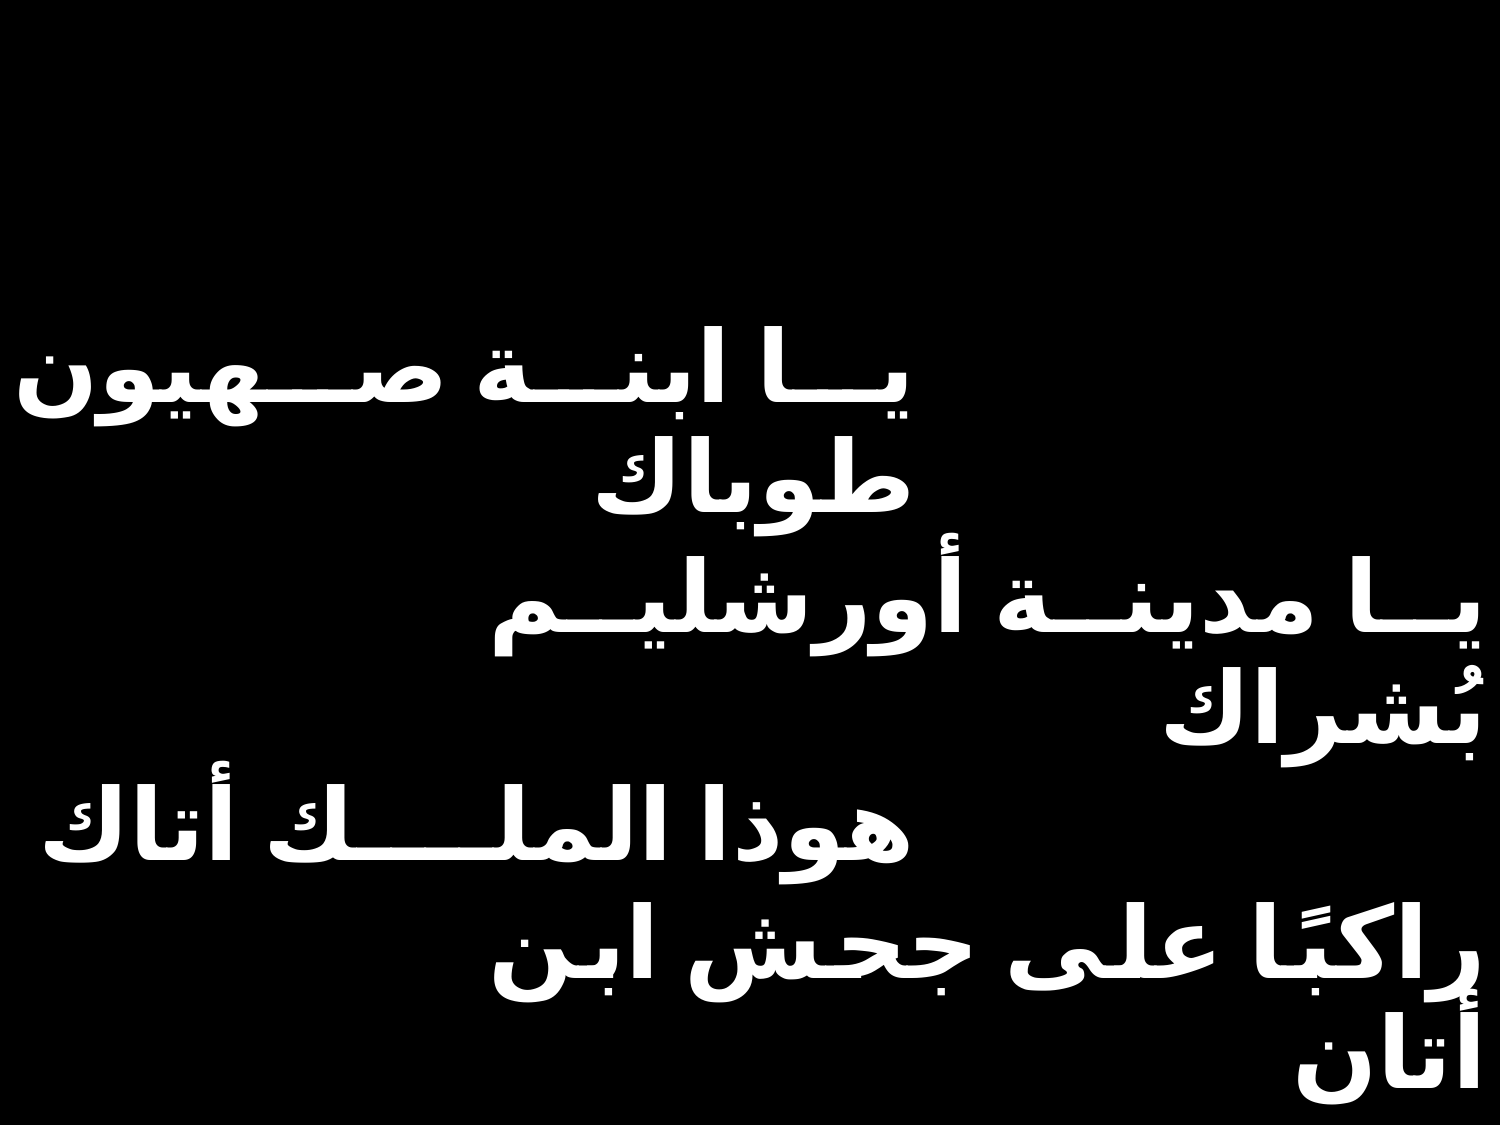

| يا ابنة صهيون طوباك |  |  |
| --- | --- | --- |
|  | يا مدينة أورشليم بُشراك |  |
| هوذا الملك أتاك |  |  |
|  | راكبًا على جحش ابن أتان |  |